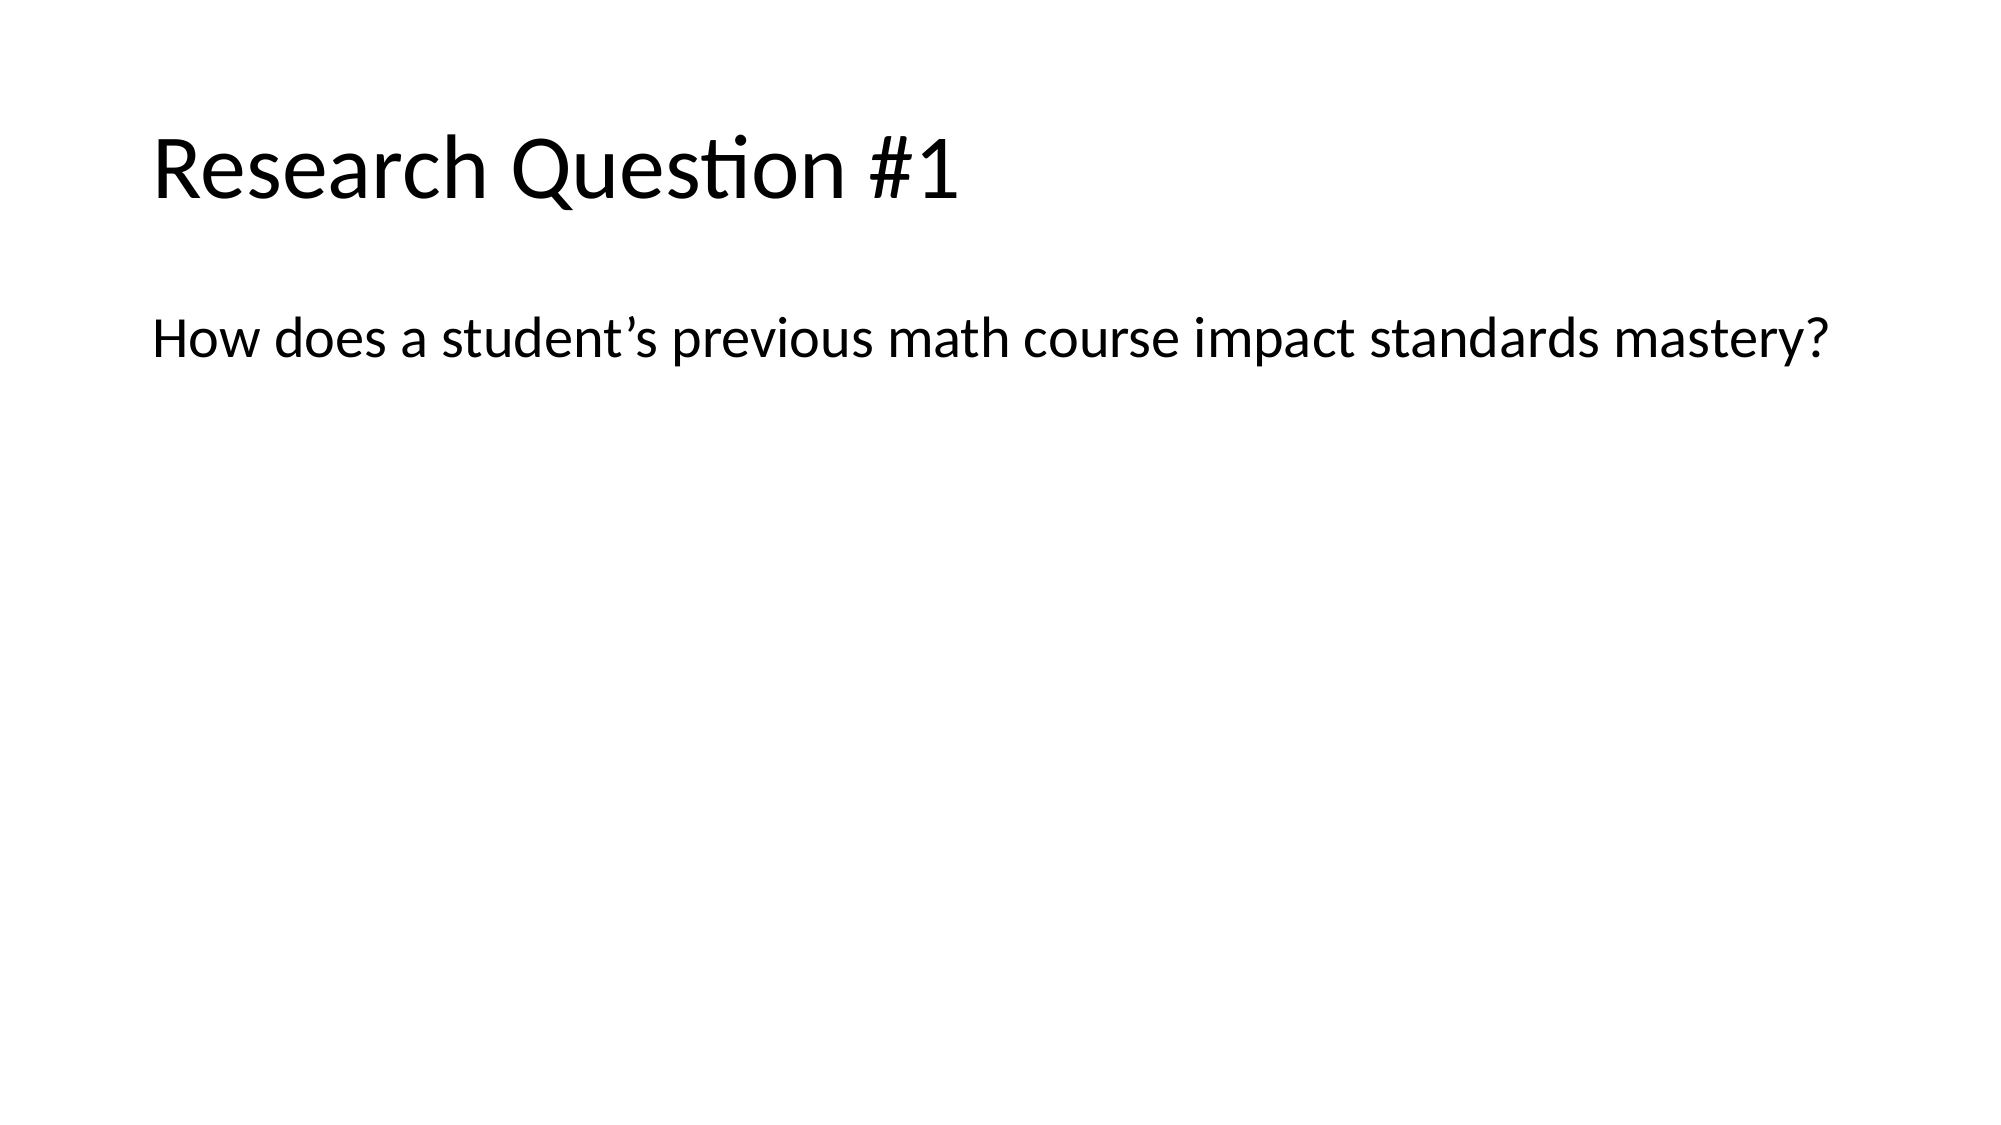

# Research Question #1
How does a student’s previous math course impact standards mastery?